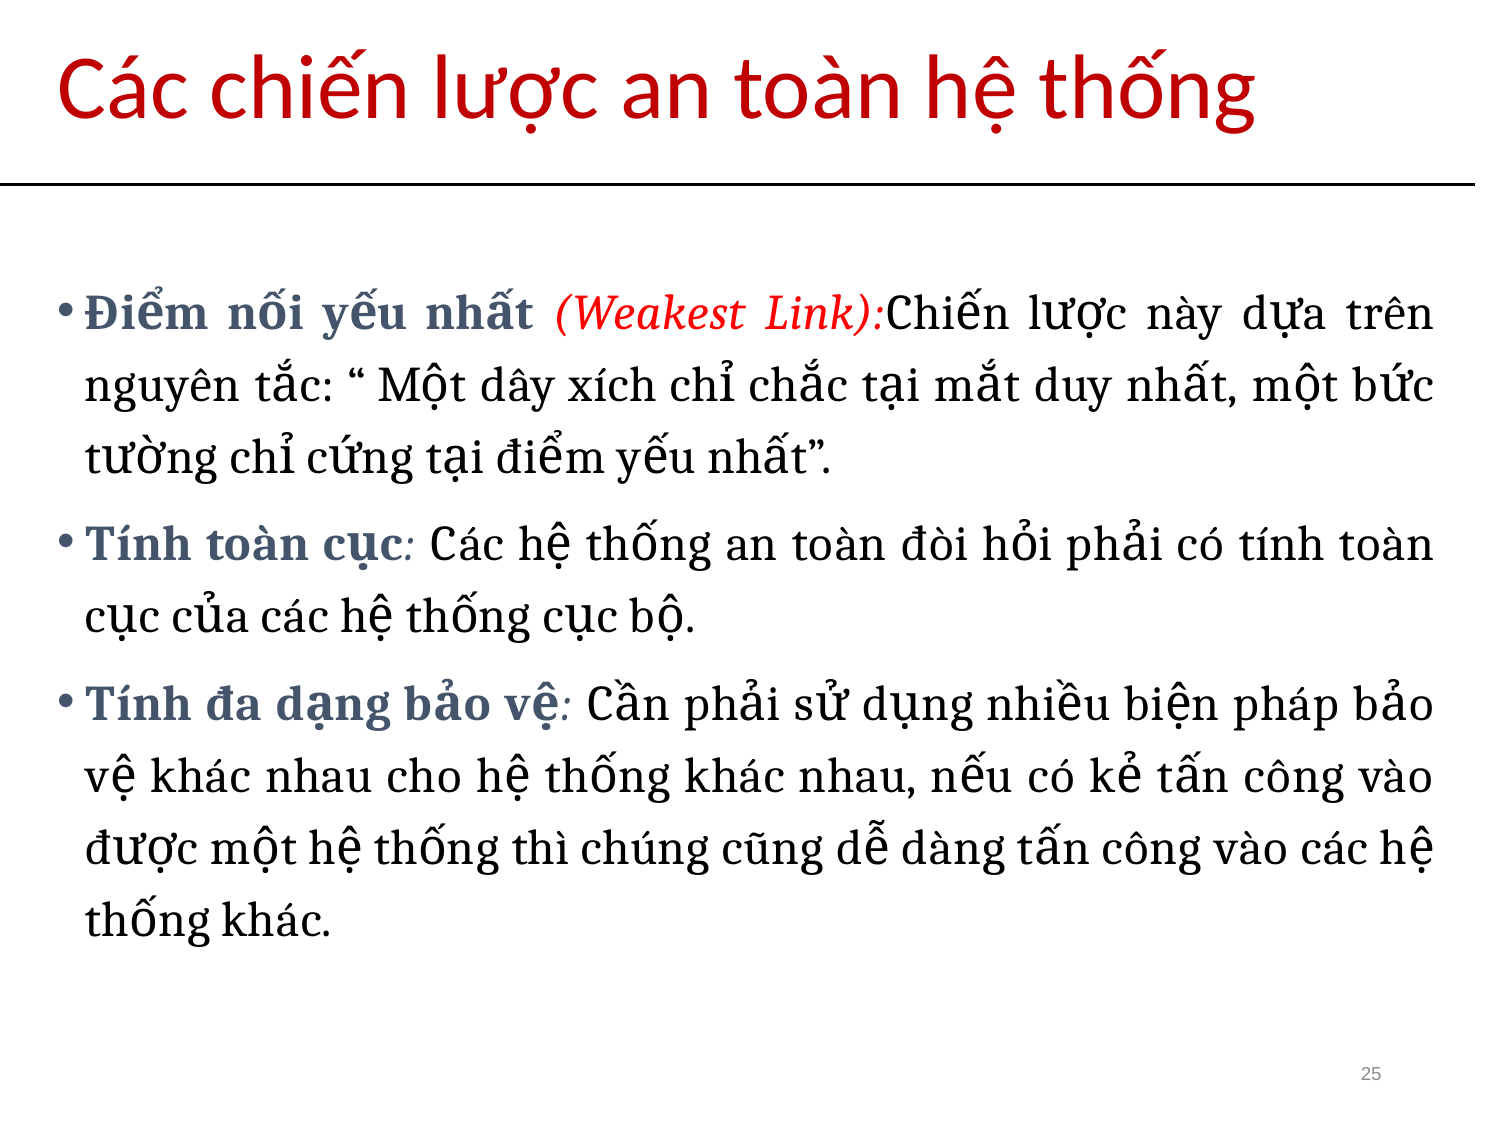

# Các chiến lược an toàn hệ thống
Điểm nối yếu nhất (Weakest Link):Chiến lược này dựa trên nguyên tắc: “ Một dây xích chỉ chắc tại mắt duy nhất, một bức tường chỉ cứng tại điểm yếu nhất”.
Tính toàn cục: Các hệ thống an toàn đòi hỏi phải có tính toàn cục của các hệ thống cục bộ.
Tính đa dạng bảo vệ: Cần phải sử dụng nhiều biện pháp bảo vệ khác nhau cho hệ thống khác nhau, nếu có kẻ tấn công vào được một hệ thống thì chúng cũng dễ dàng tấn công vào các hệ thống khác.

25